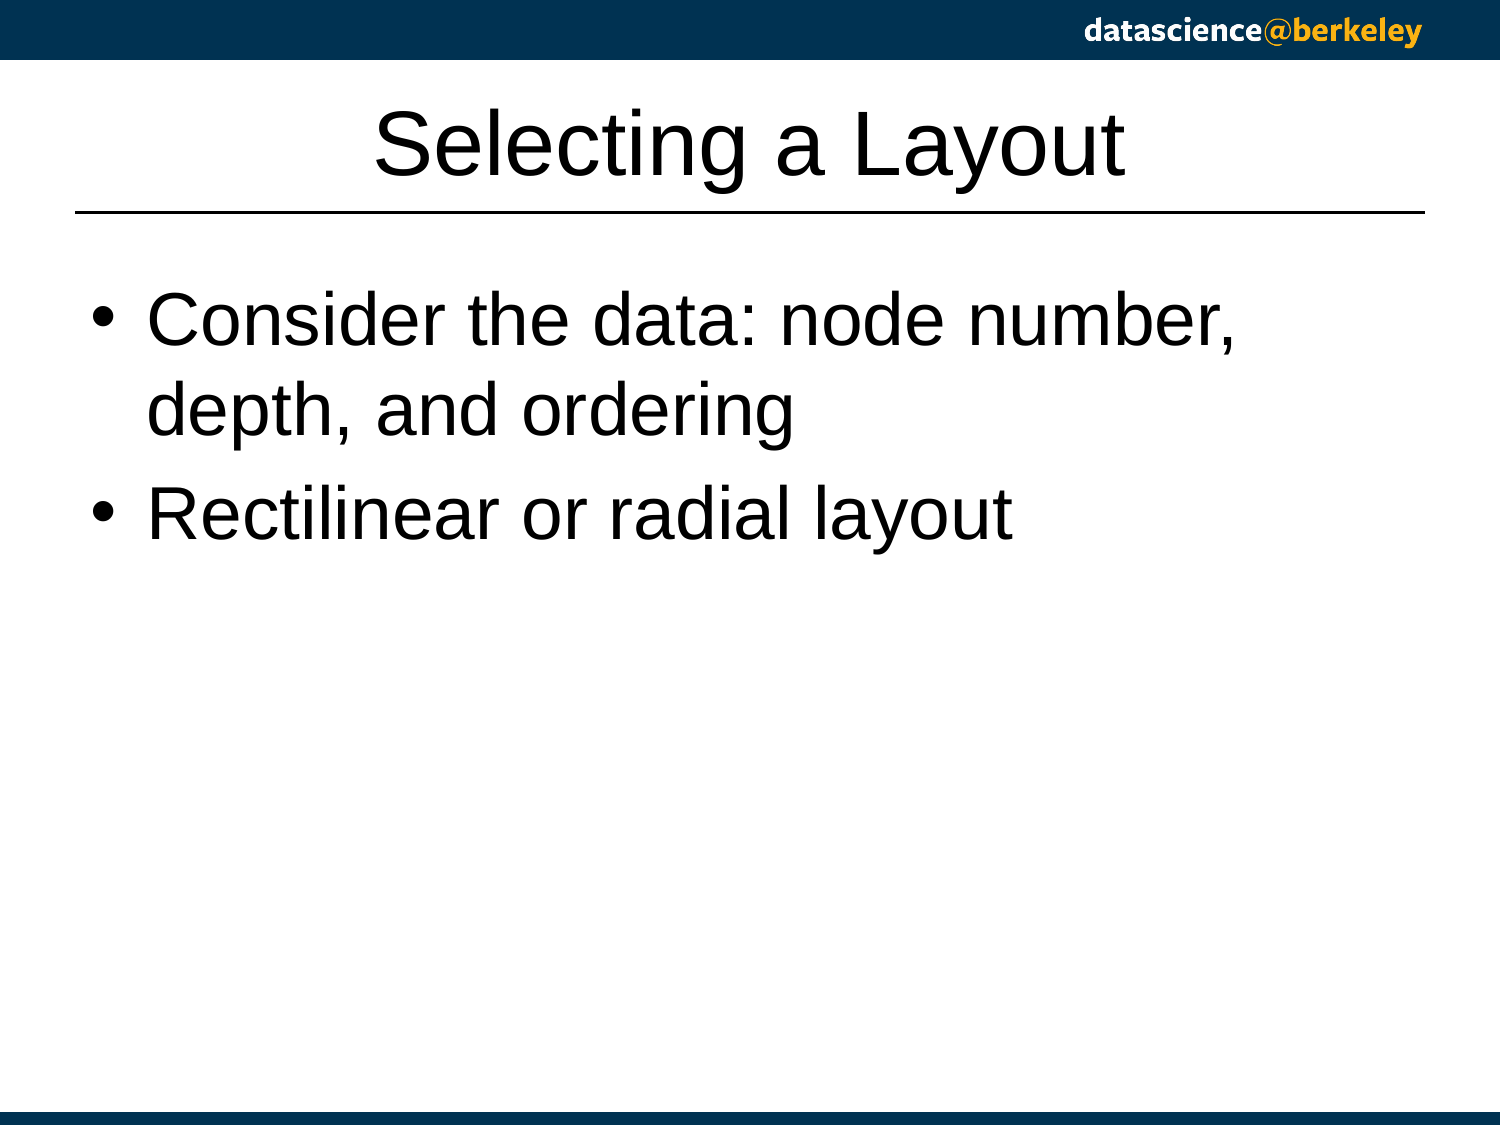

# Selecting a Layout
Consider the data: node number, depth, and ordering
Rectilinear or radial layout